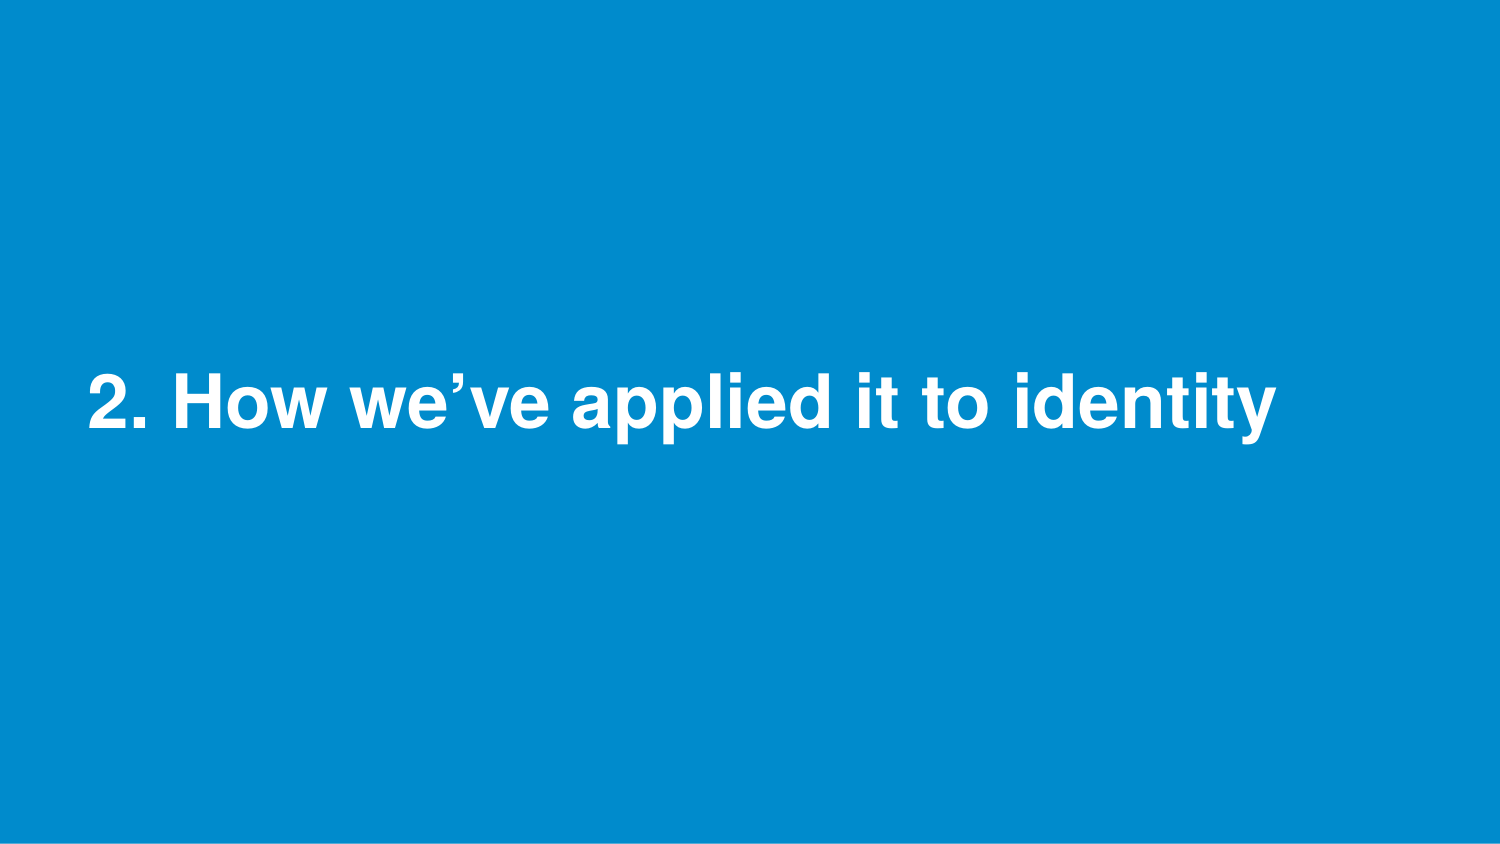

# 2. How we’ve applied it to identity